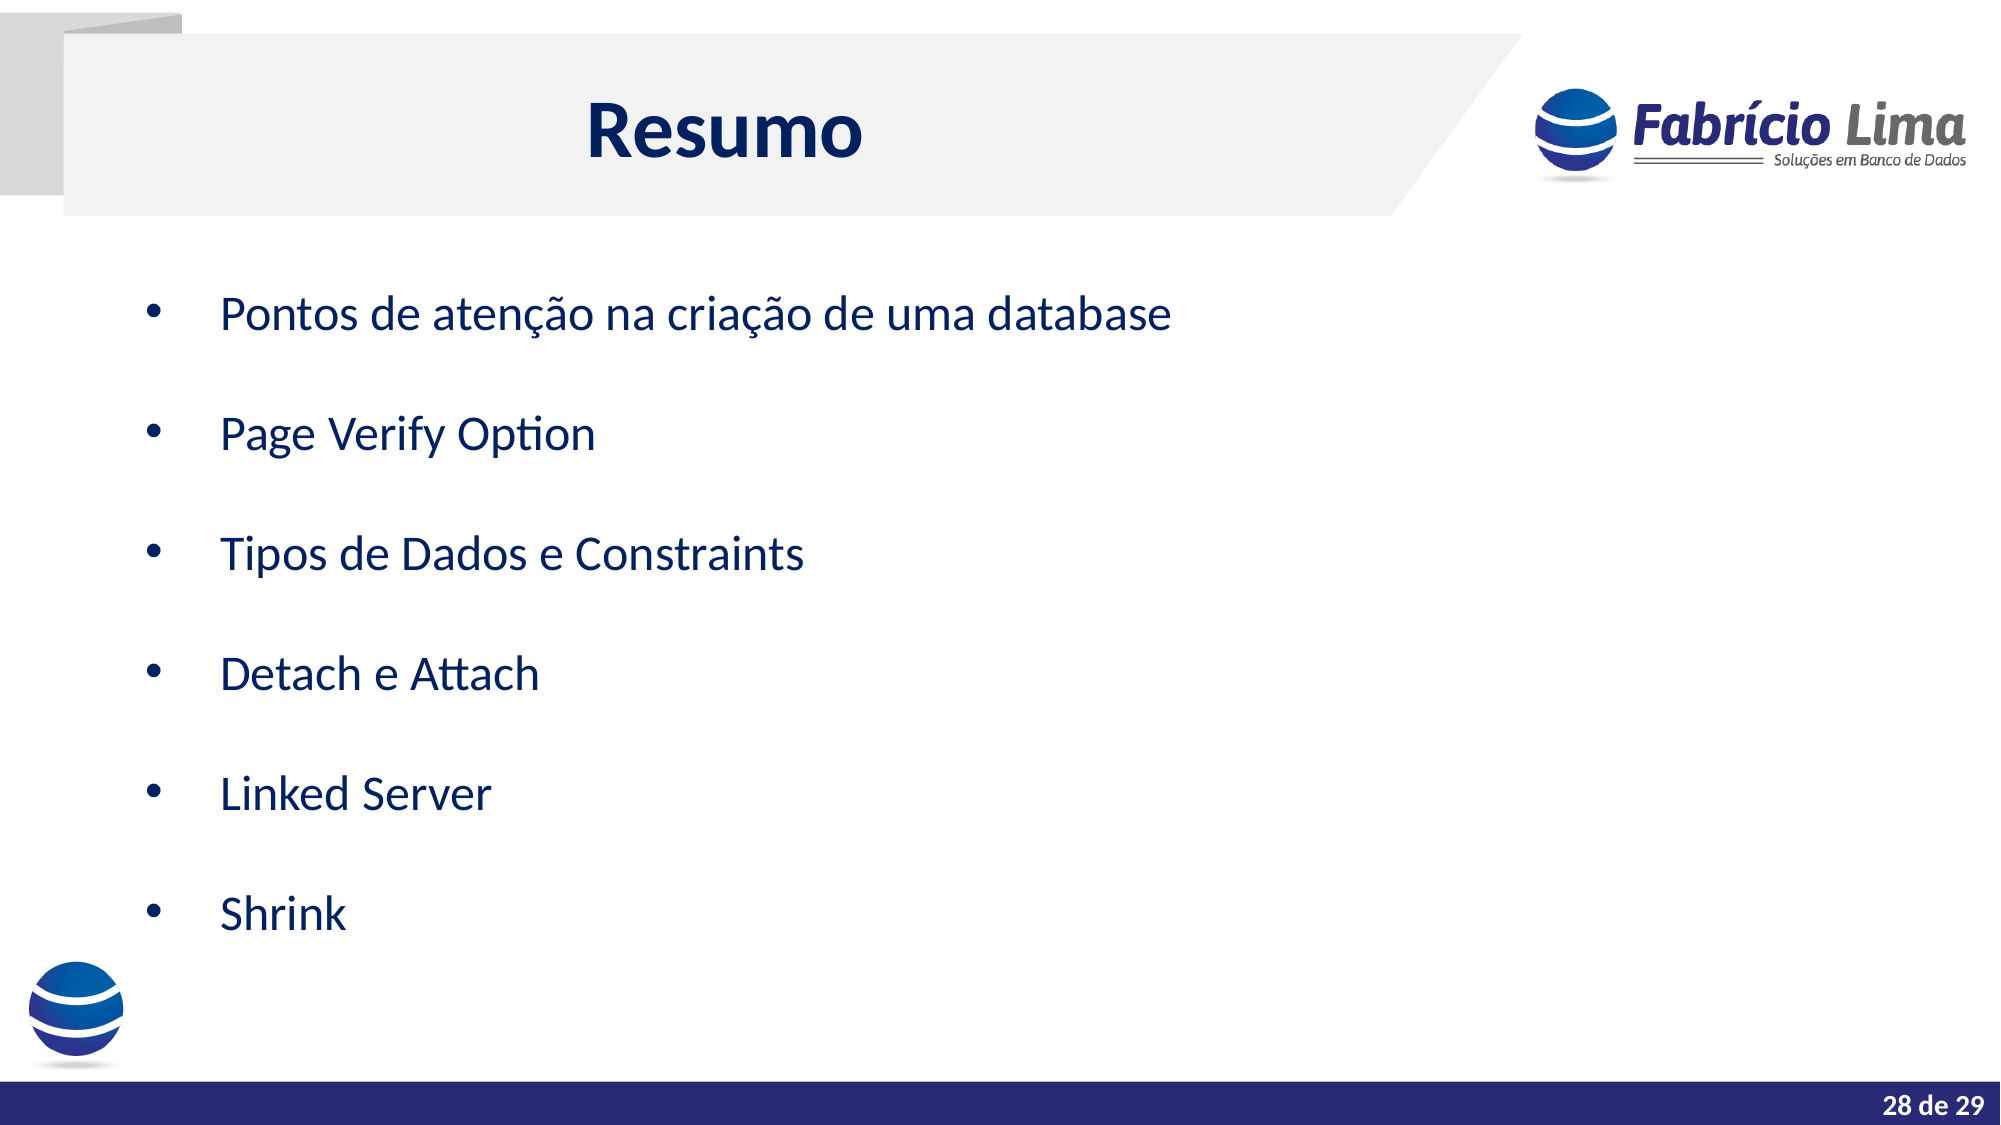

Resumo

Pontos de atenção na criação de uma database

Page Verify Option

Tipos de Dados e Constraints

Detach e Attach

Linked Server

Shrink
28 de 29